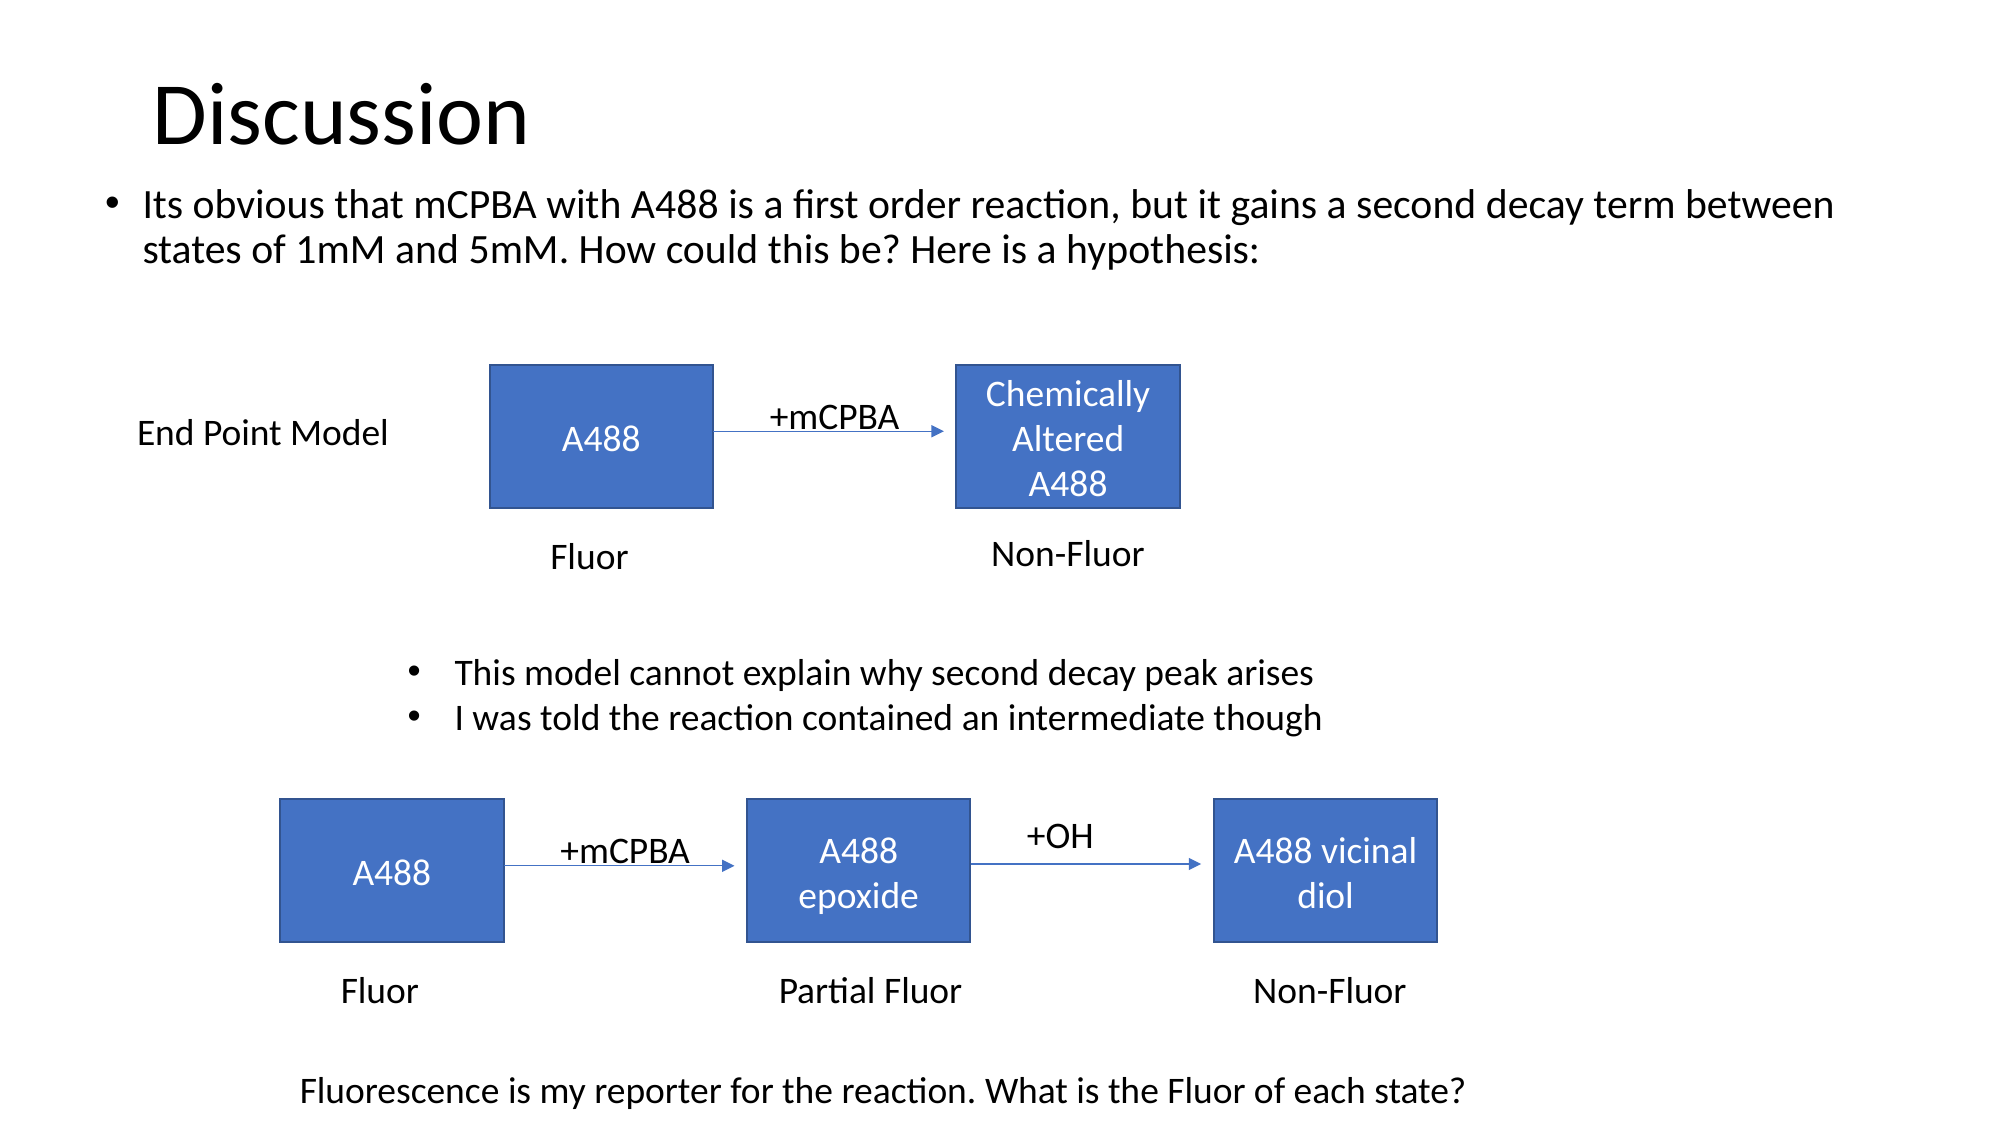

# Discussion
Its obvious that mCPBA with A488 is a first order reaction, but it gains a second decay term between states of 1mM and 5mM. How could this be? Here is a hypothesis:

A488
Chemically Altered A488
+mCPBA
End Point Model
Non-Fluor
Fluor
This model cannot explain why second decay peak arises
I was told the reaction contained an intermediate though
A488
A488 epoxide
A488 vicinal diol
+OH
+mCPBA
Partial Fluor
Fluor
Non-Fluor
Fluorescence is my reporter for the reaction. What is the Fluor of each state?